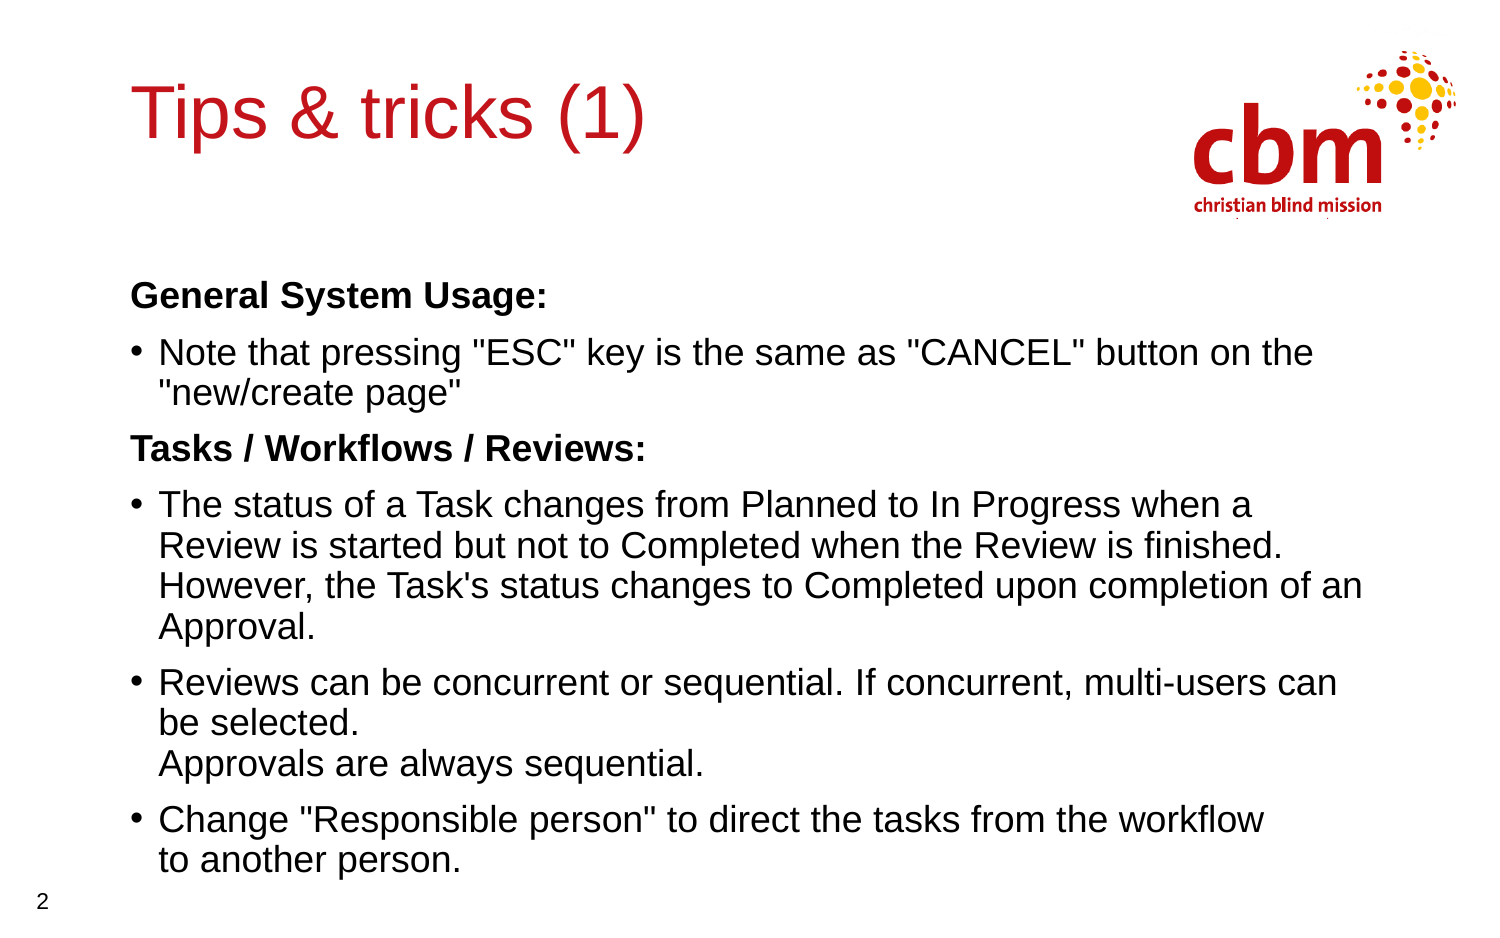

# Tips & tricks (1)
General System Usage:
Note that pressing "ESC" key is the same as "CANCEL" button on the "new/create page"
Tasks / Workflows / Reviews:
The status of a Task changes from Planned to In Progress when a Review is started but not to Completed when the Review is finished. However, the Task's status changes to Completed upon completion of an Approval.
Reviews can be concurrent or sequential. If concurrent, multi-users can be selected.
Approvals are always sequential.
Change "Responsible person" to direct the tasks from the workflow to another person.

2